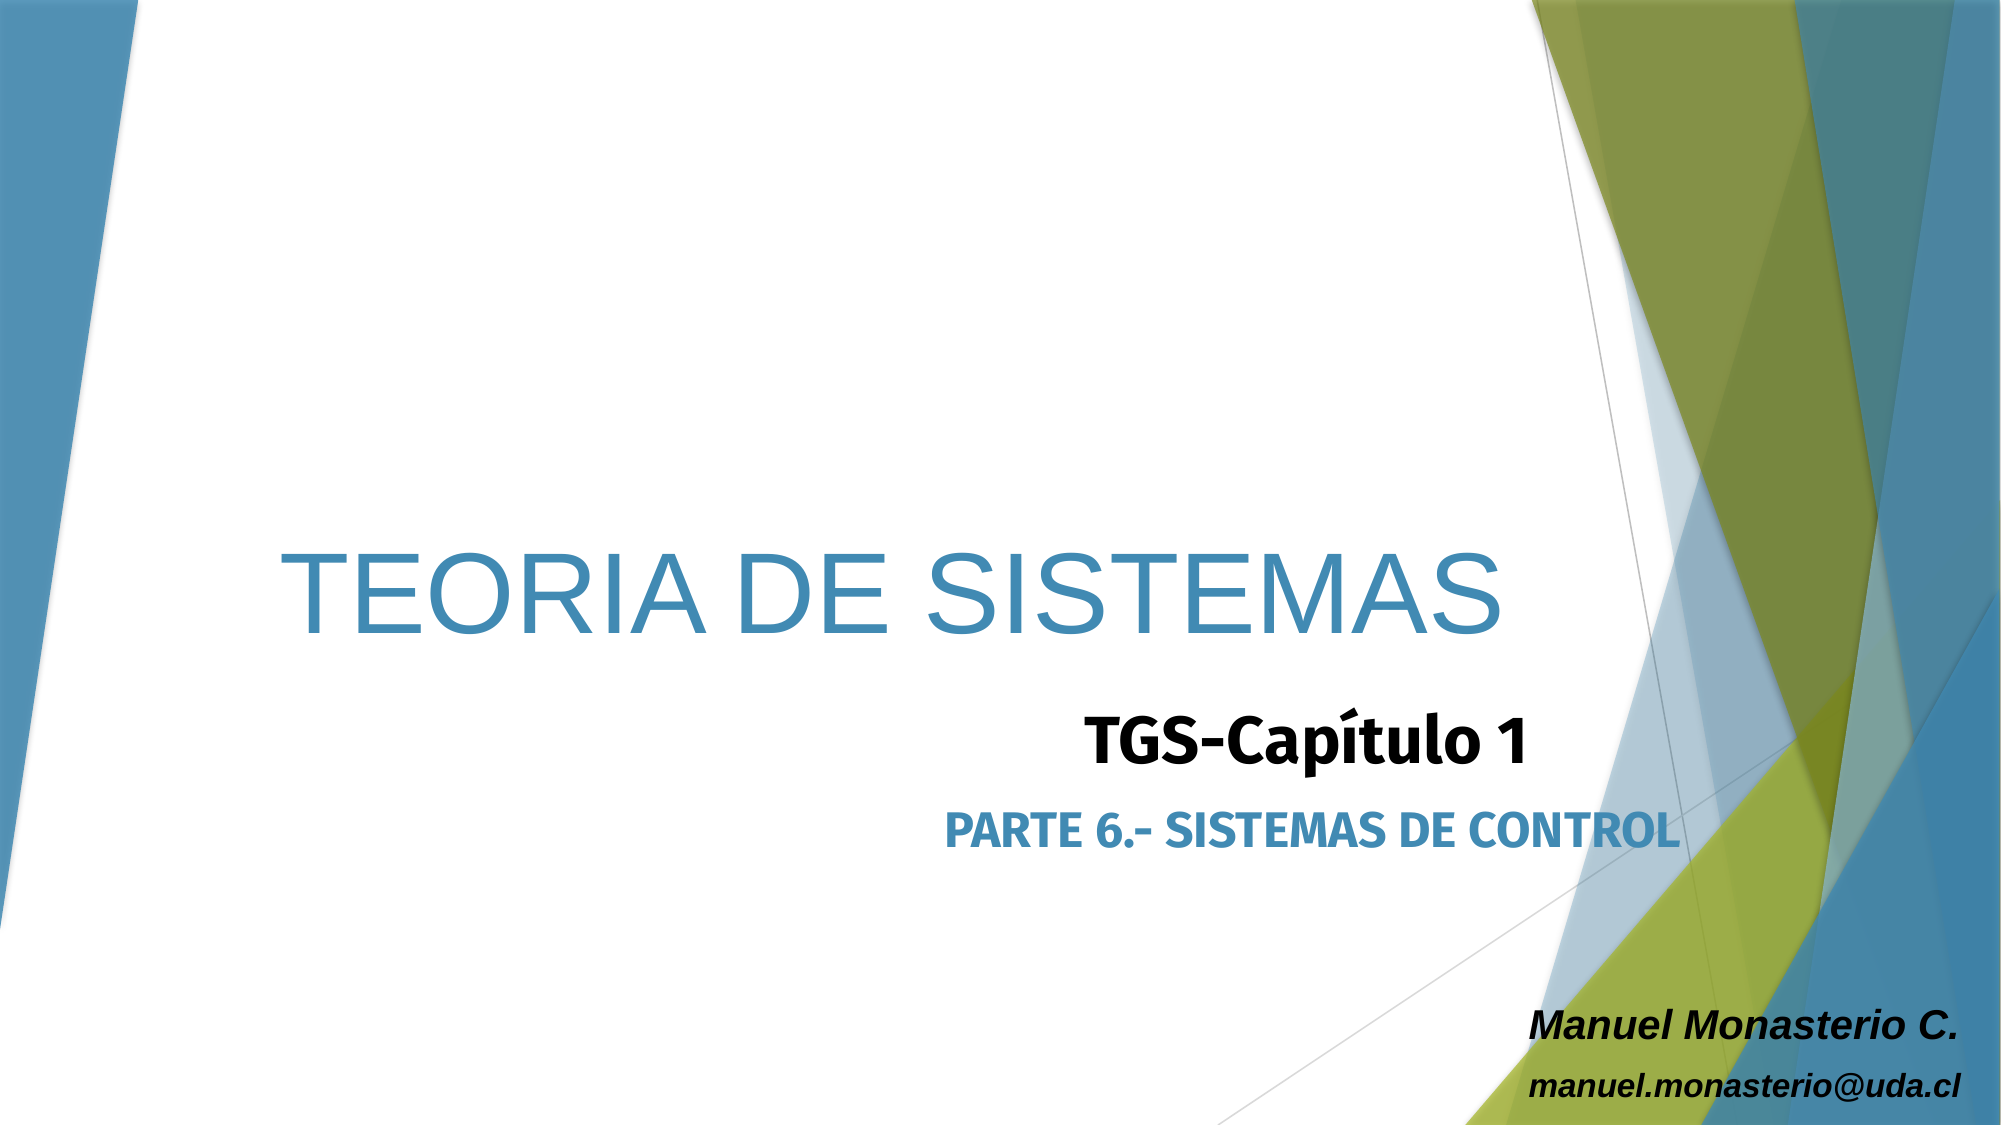

# TEORIA DE SISTEMAS
TGS-Capítulo 1
PARTE 6.- SISTEMAS DE CONTROL
Manuel Monasterio C.
manuel.monasterio@uda.cl